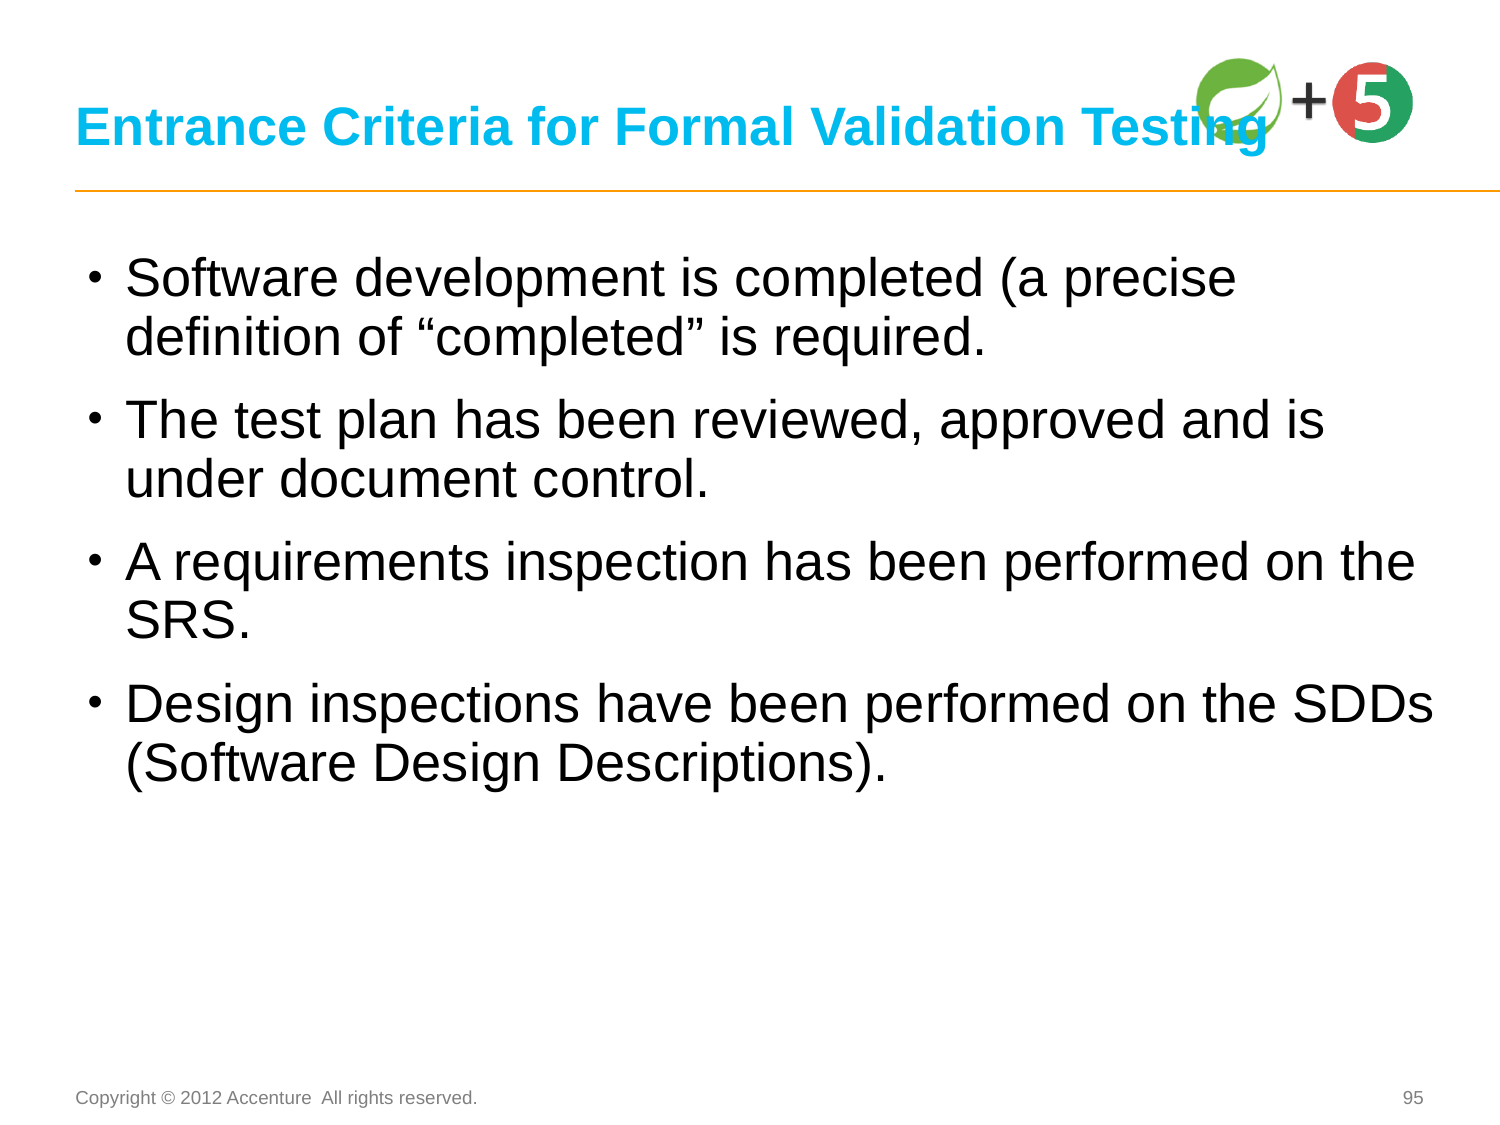

# Entrance Criteria for Formal Validation Testing
Software development is completed (a precise definition of “completed” is required.
The test plan has been reviewed, approved and is under document control.
A requirements inspection has been performed on the SRS.
Design inspections have been performed on the SDDs (Software Design Descriptions).